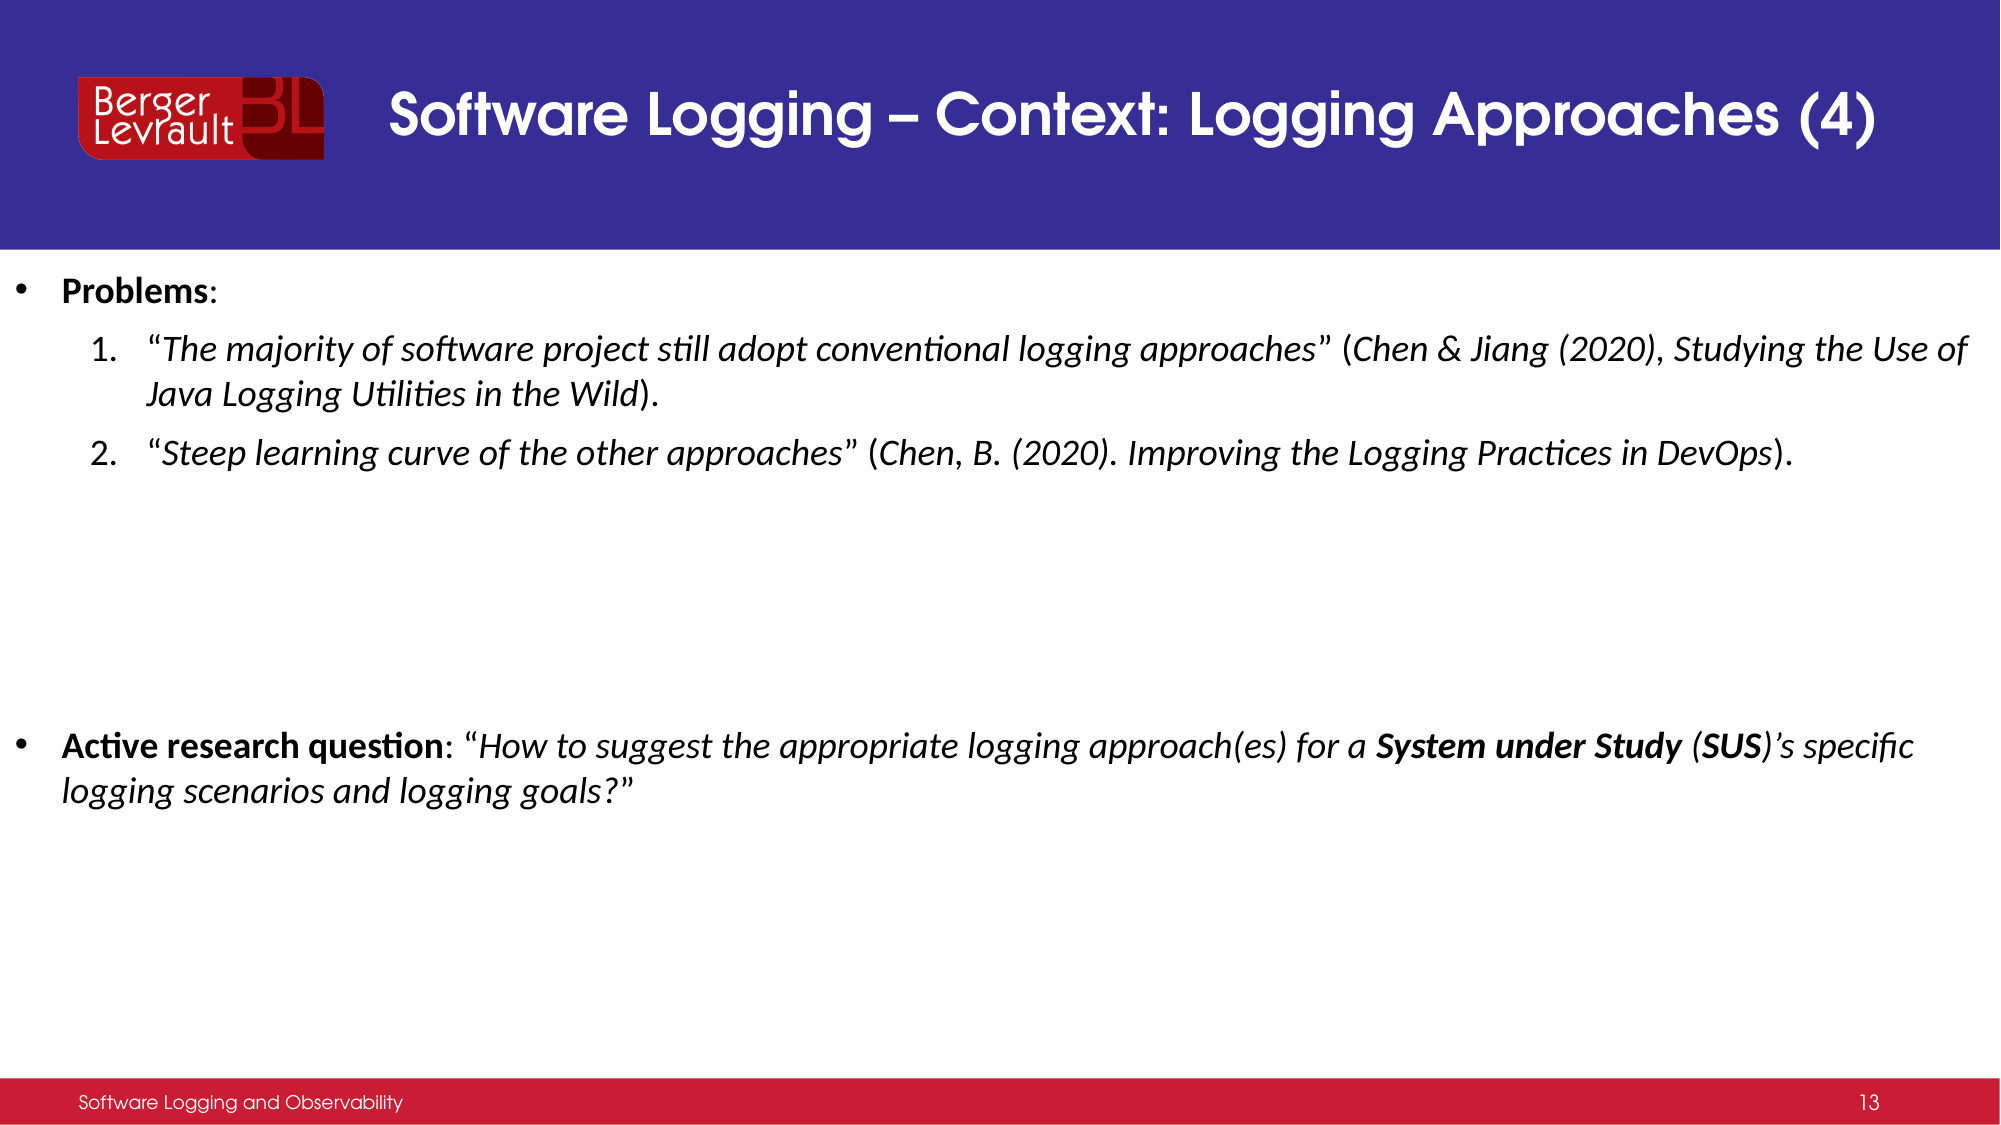

Software Logging – Context: Logging Approaches (4)
Problems:
“The majority of software project still adopt conventional logging approaches” (Chen & Jiang (2020), Studying the Use of Java Logging Utilities in the Wild).
“Steep learning curve of the other approaches” (Chen, B. (2020). Improving the Logging Practices in DevOps).

Active research question: “How to suggest the appropriate logging approach(es) for a System under Study (SUS)’s specific logging scenarios and logging goals?”
Software Logging and Observability
13